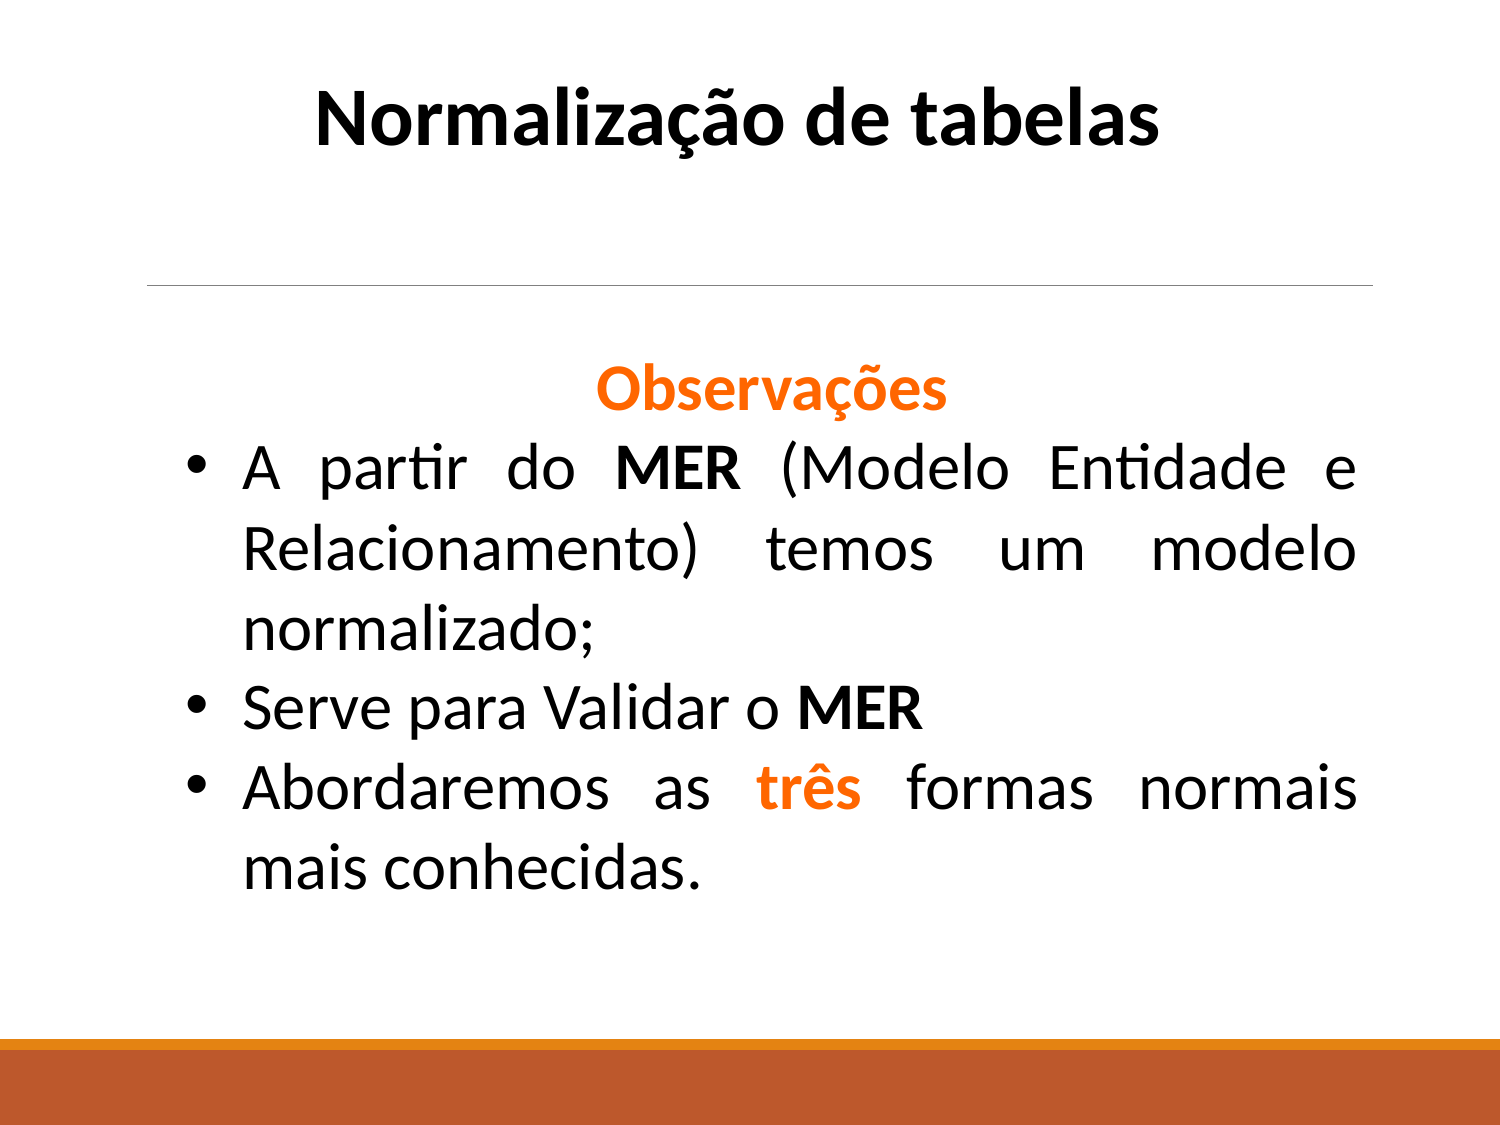

Normalização de tabelas

Observações
A partir do MER (Modelo Entidade e Relacionamento) temos um modelo normalizado;
Serve para Validar o MER
Abordaremos as três formas normais mais conhecidas.